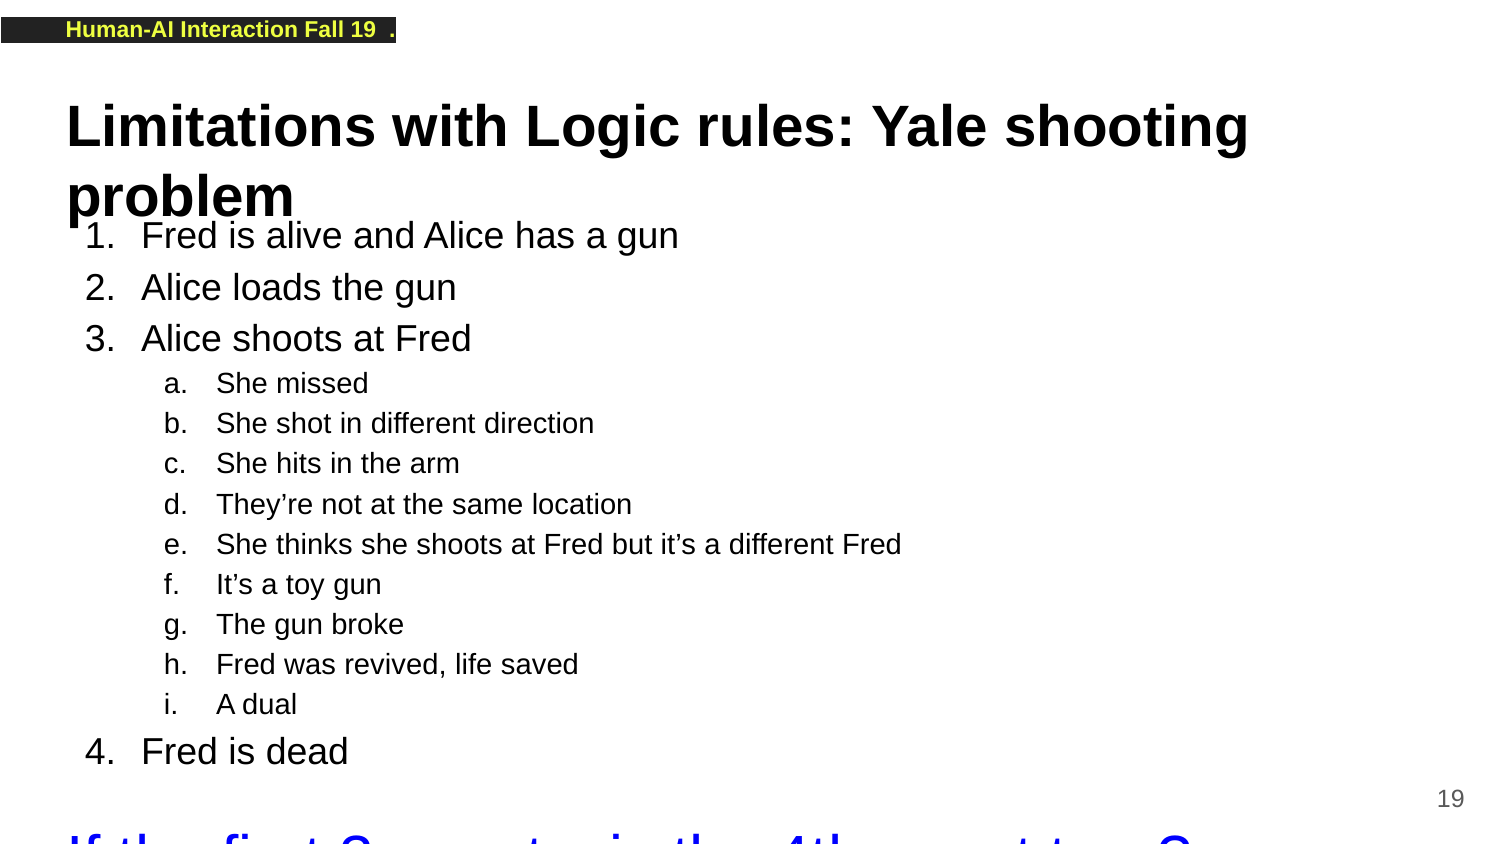

# Limitations with Logic rules: Yale shooting problem
Fred is alive and Alice has a gun
Alice loads the gun
Alice shoots at Fred
She missed
She shot in different direction
She hits in the arm
They’re not at the same location
She thinks she shoots at Fred but it’s a different Fred
It’s a toy gun
The gun broke
Fred was revived, life saved
A dual
Fred is dead
If the first 3 events, is the 4th event true?

19